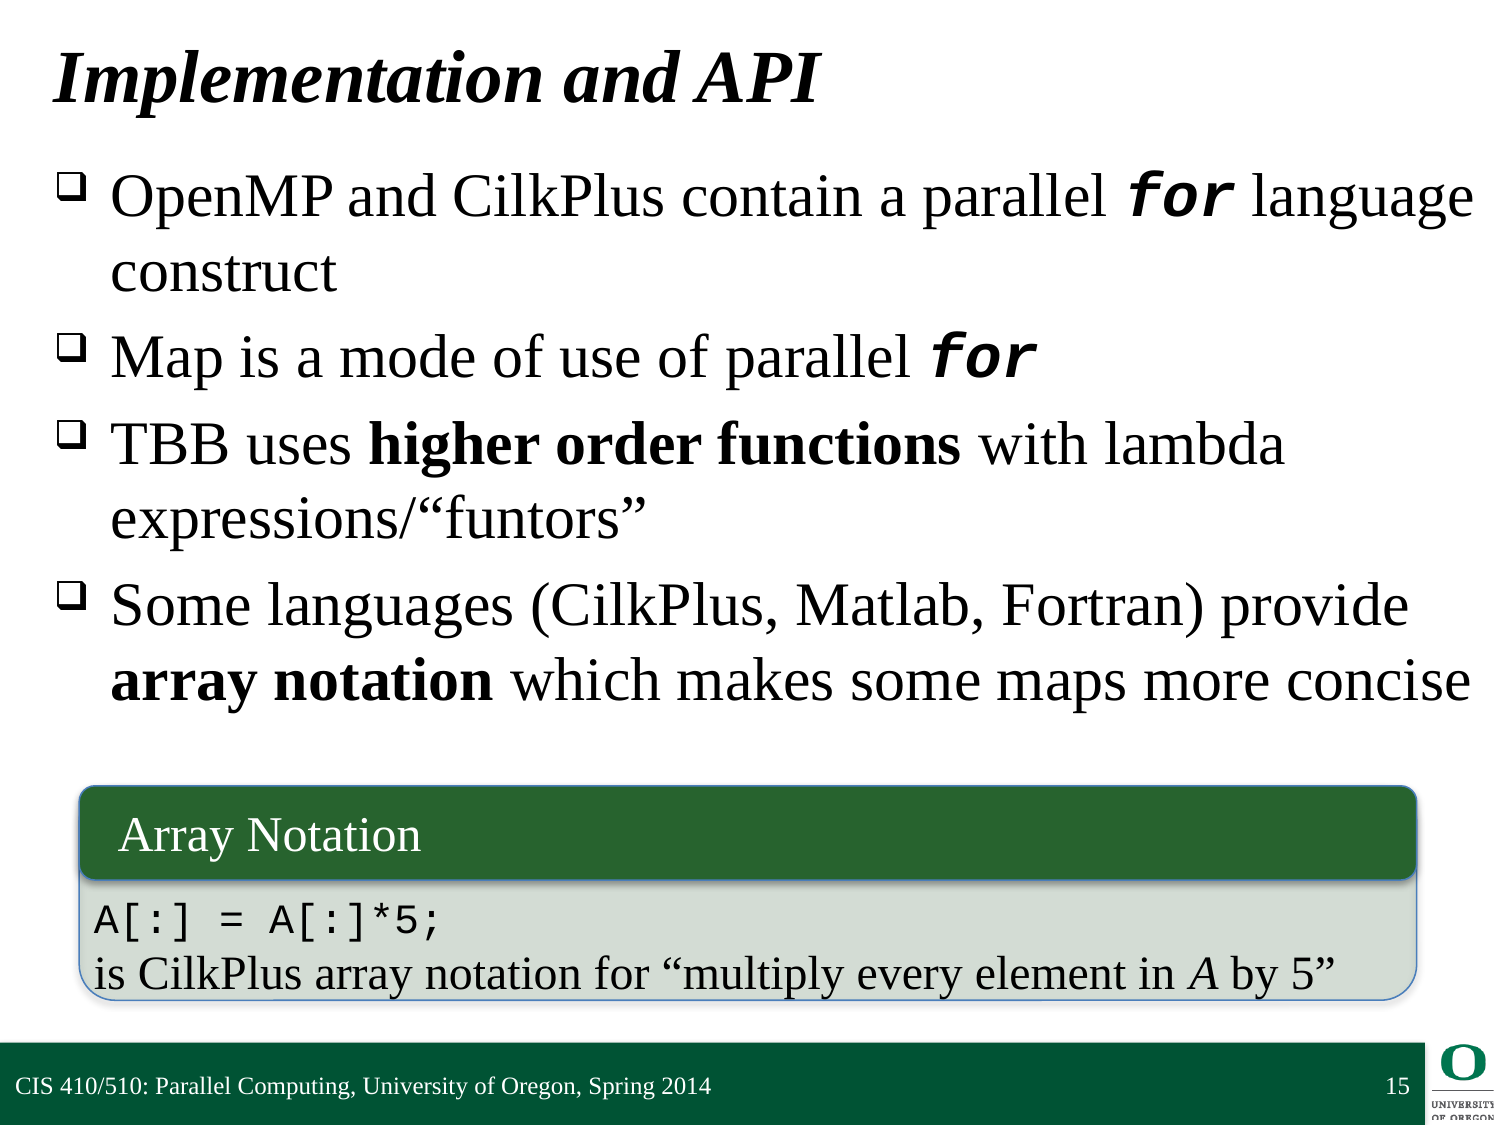

# Implementation and API
OpenMP and CilkPlus contain a parallel for language construct
Map is a mode of use of parallel for
TBB uses higher order functions with lambda expressions/“funtors”
Some languages (CilkPlus, Matlab, Fortran) provide array notation which makes some maps more concise

Array Notation
A[:] = A[:]*5;
is CilkPlus array notation for “multiply every element in A by 5”
CIS 410/510: Parallel Computing, University of Oregon, Spring 2014
15